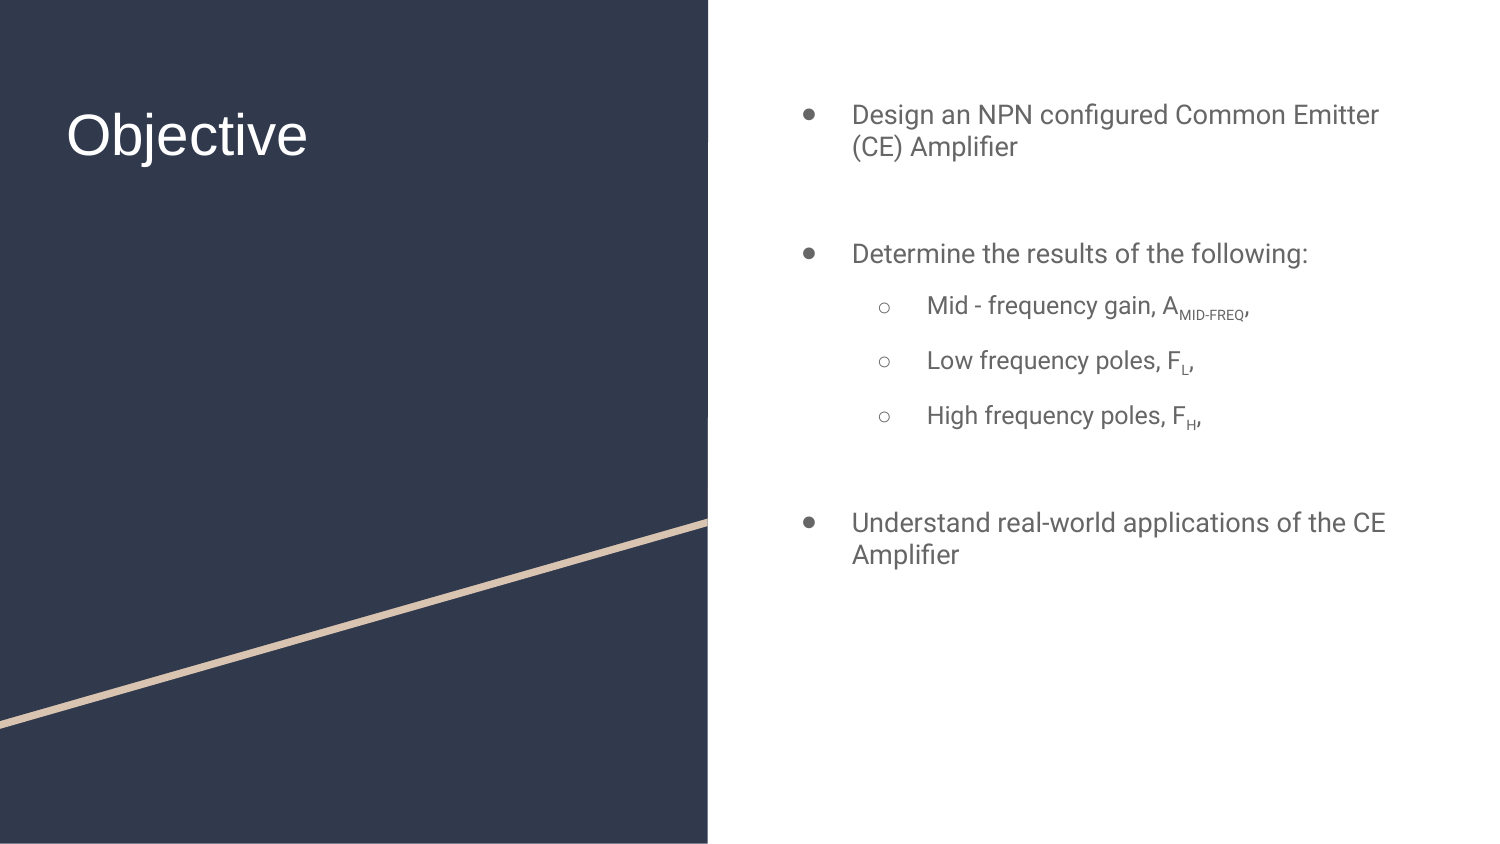

# Objective
Design an NPN configured Common Emitter (CE) Amplifier

Determine the results of the following:
Mid - frequency gain, AMID-FREQ,
Low frequency poles, FL,
High frequency poles, FH,

Understand real-world applications of the CE Amplifier